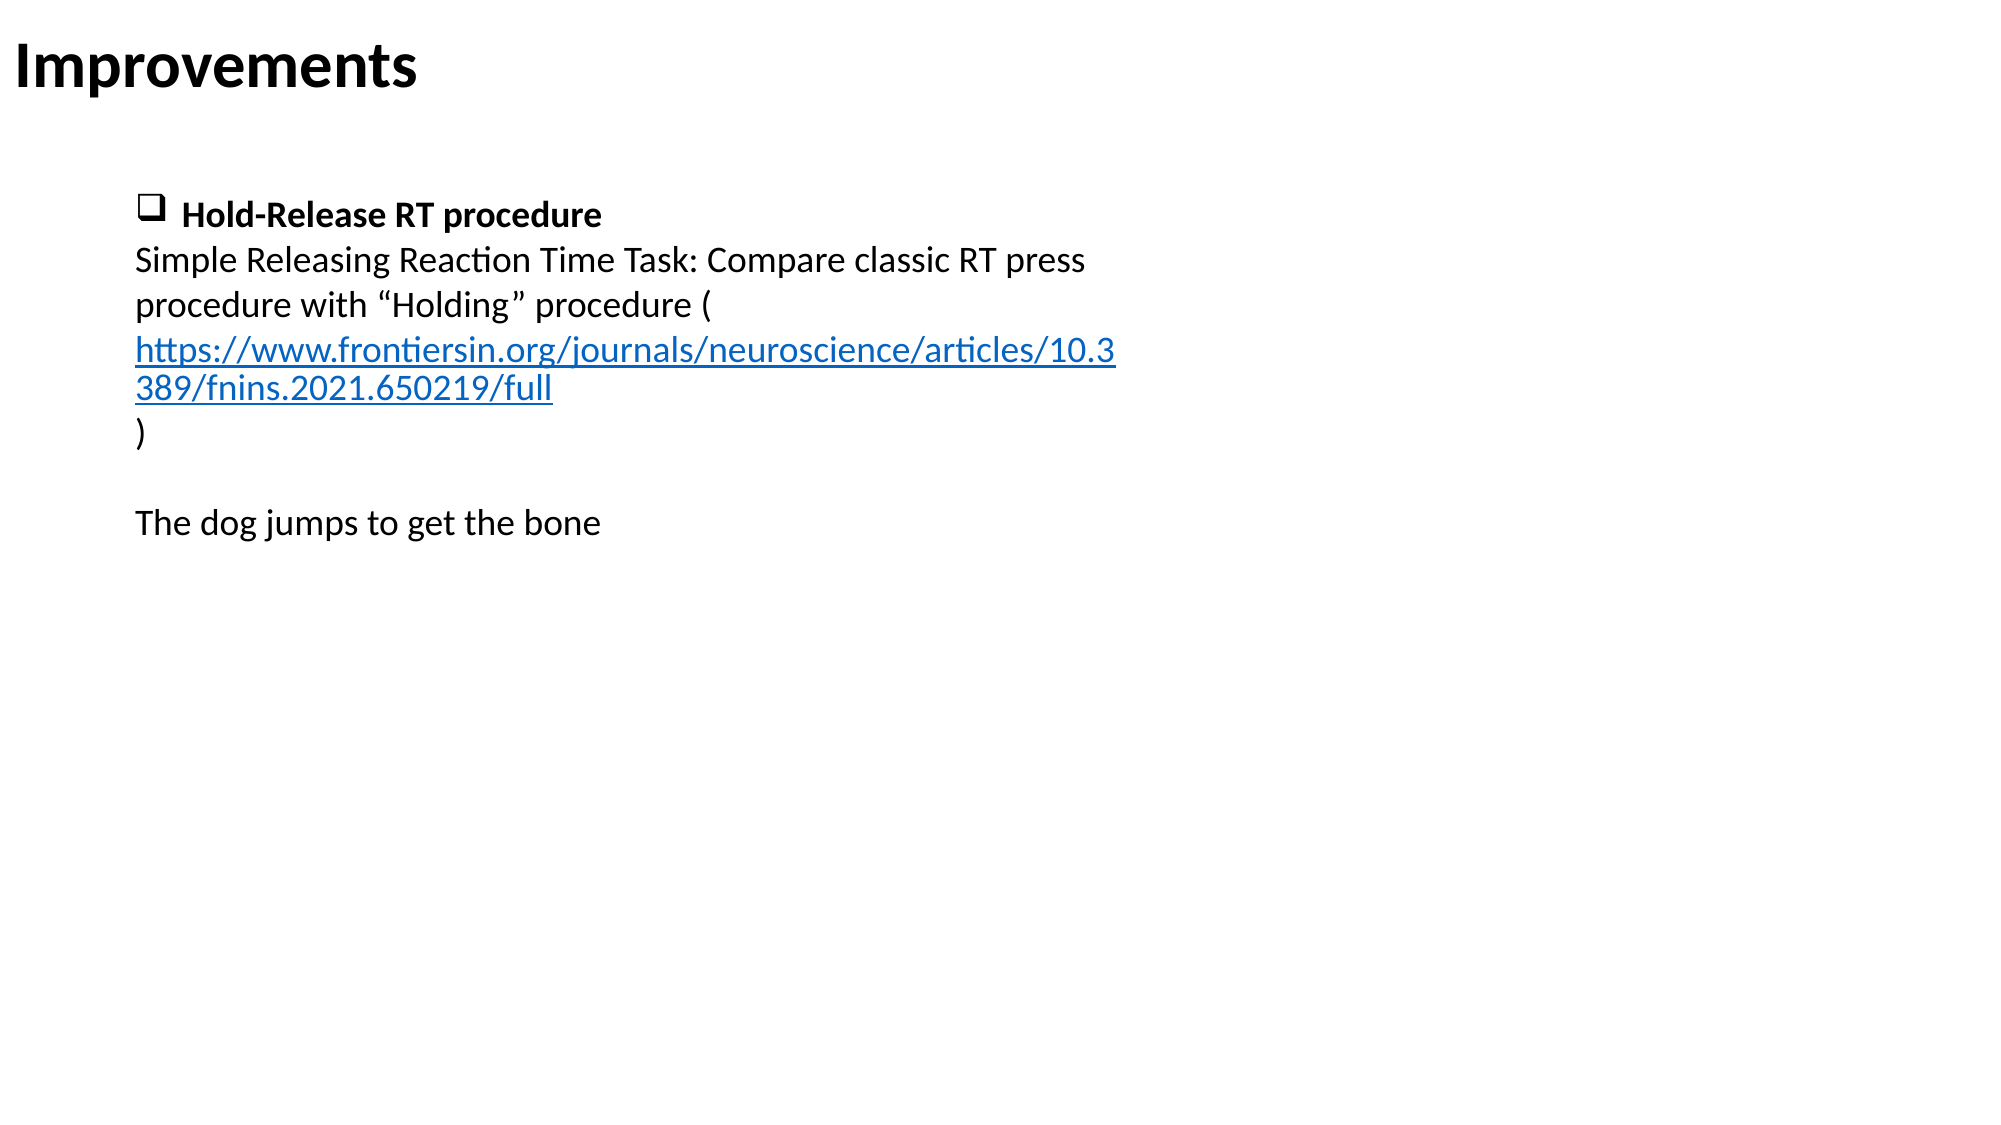

Improvements
Hold-Release RT procedure
Simple Releasing Reaction Time Task: Compare classic RT press procedure with “Holding” procedure (https://www.frontiersin.org/journals/neuroscience/articles/10.3389/fnins.2021.650219/full)

The dog jumps to get the bone